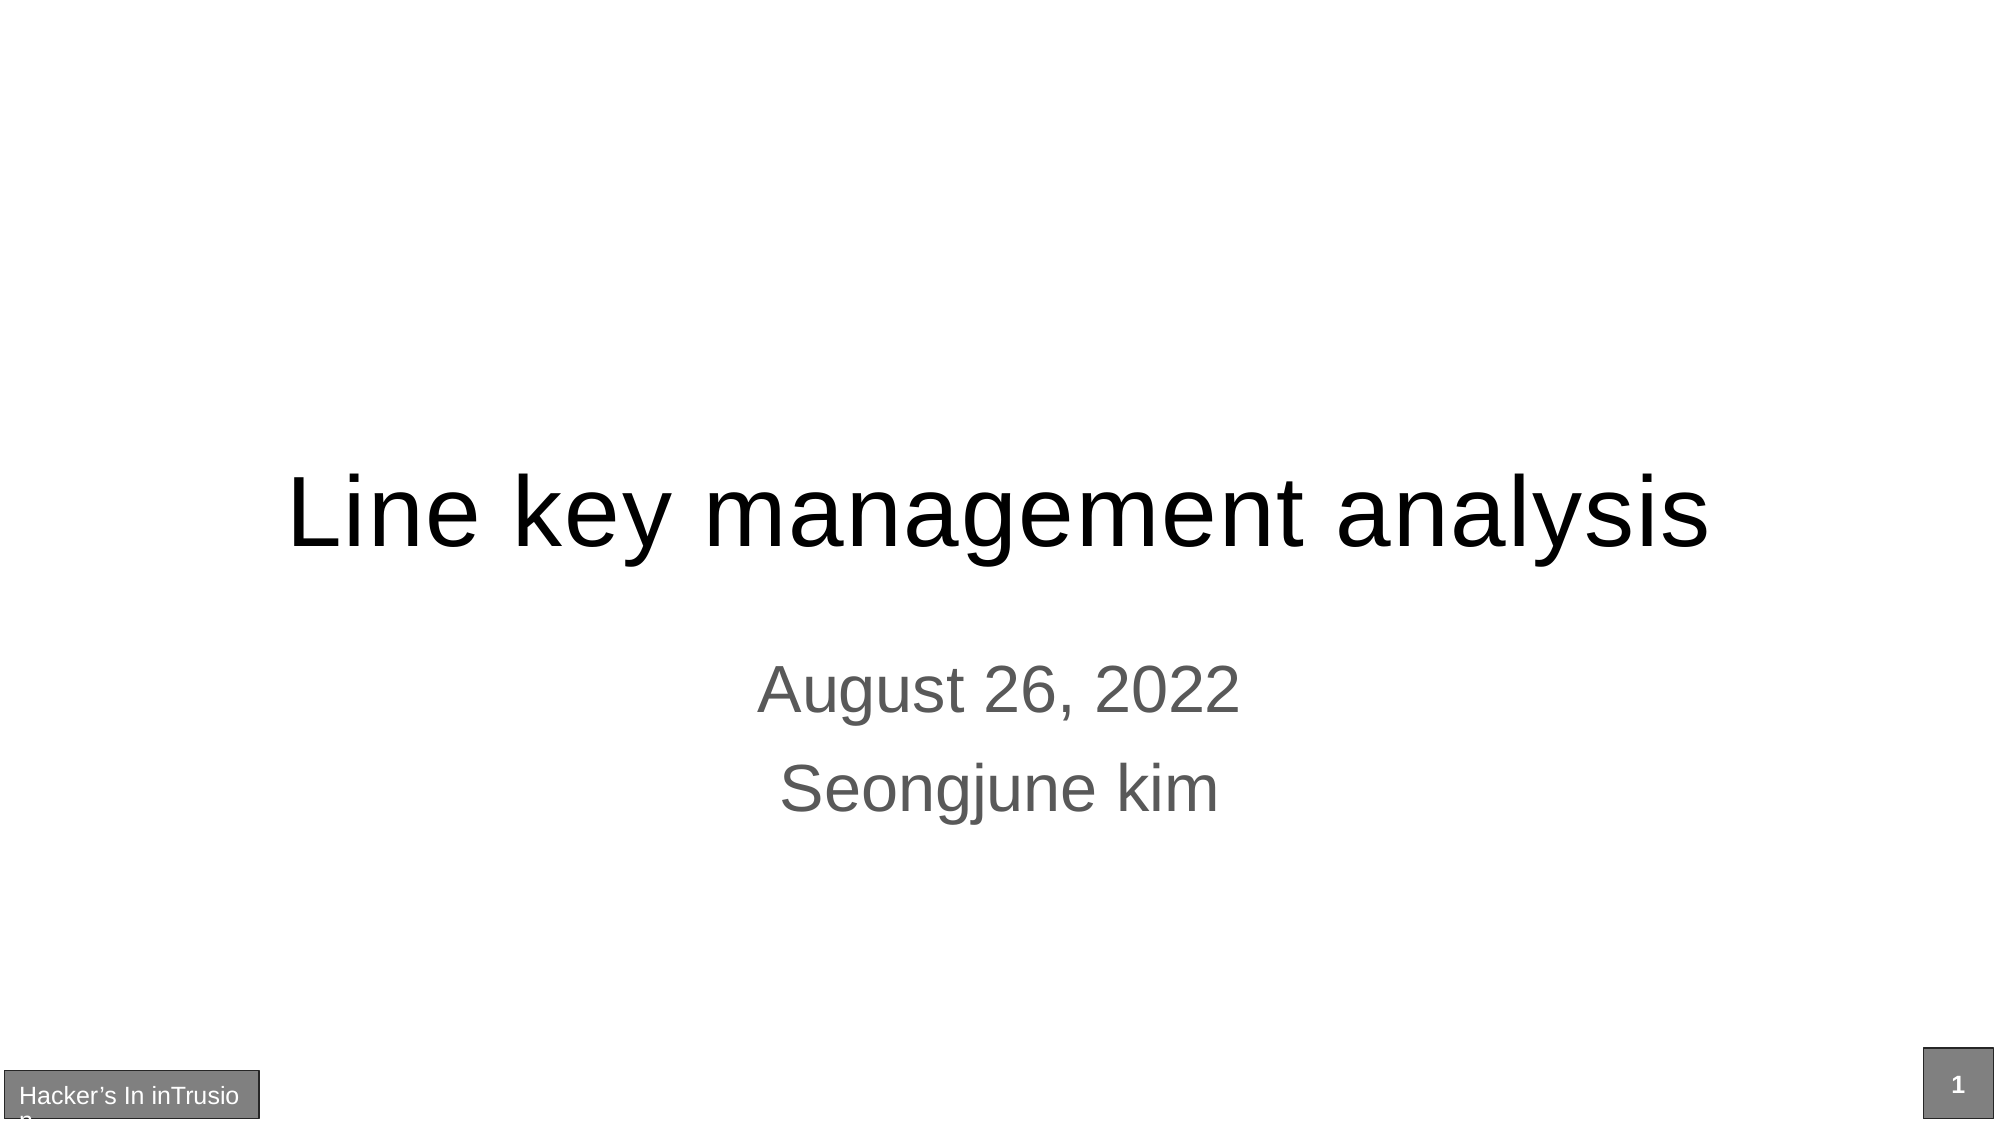

# Line key management analysis
August 26, 2022
Seongjune kim
1
Hacker’s In inTrusion